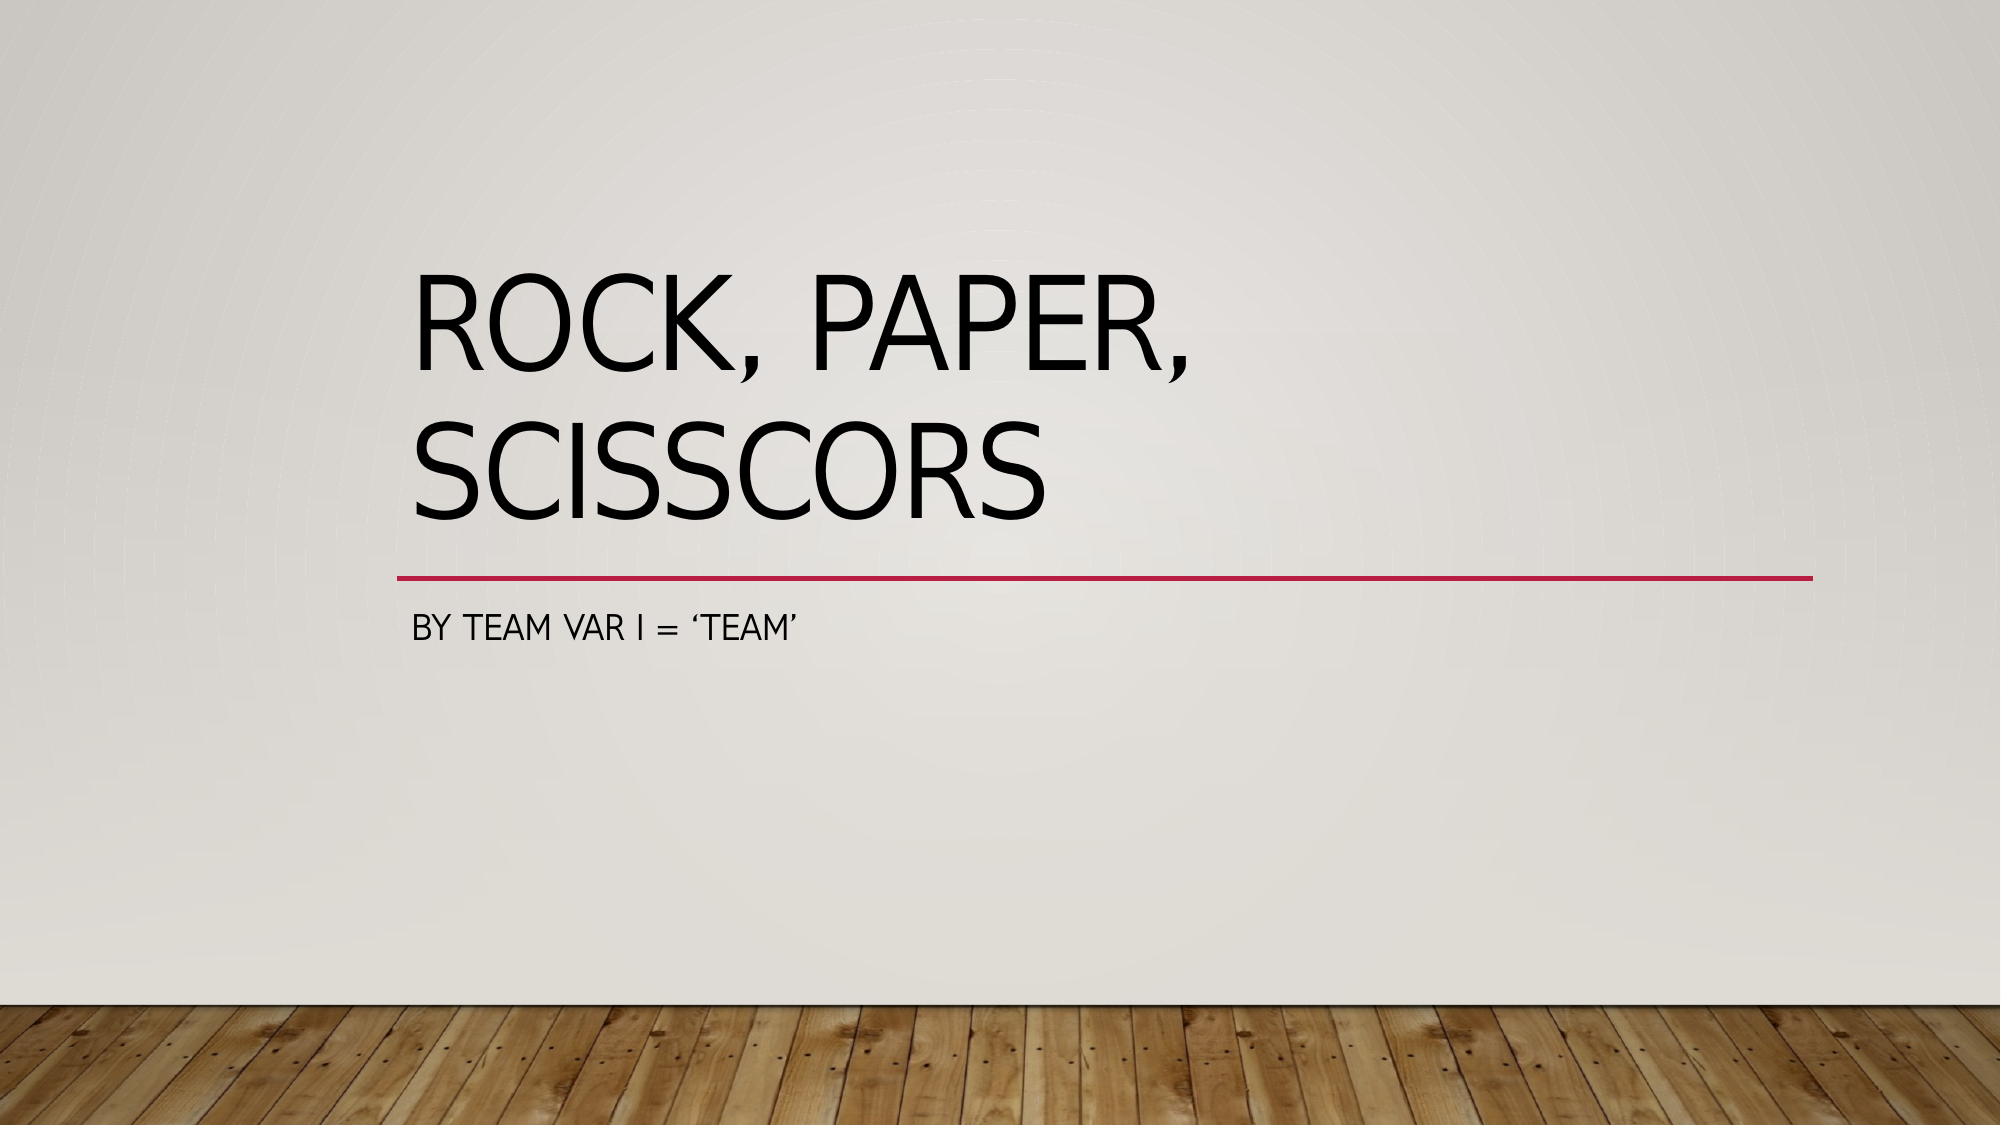

# Rock, paper, Scisscors
By team var I = ‘team’